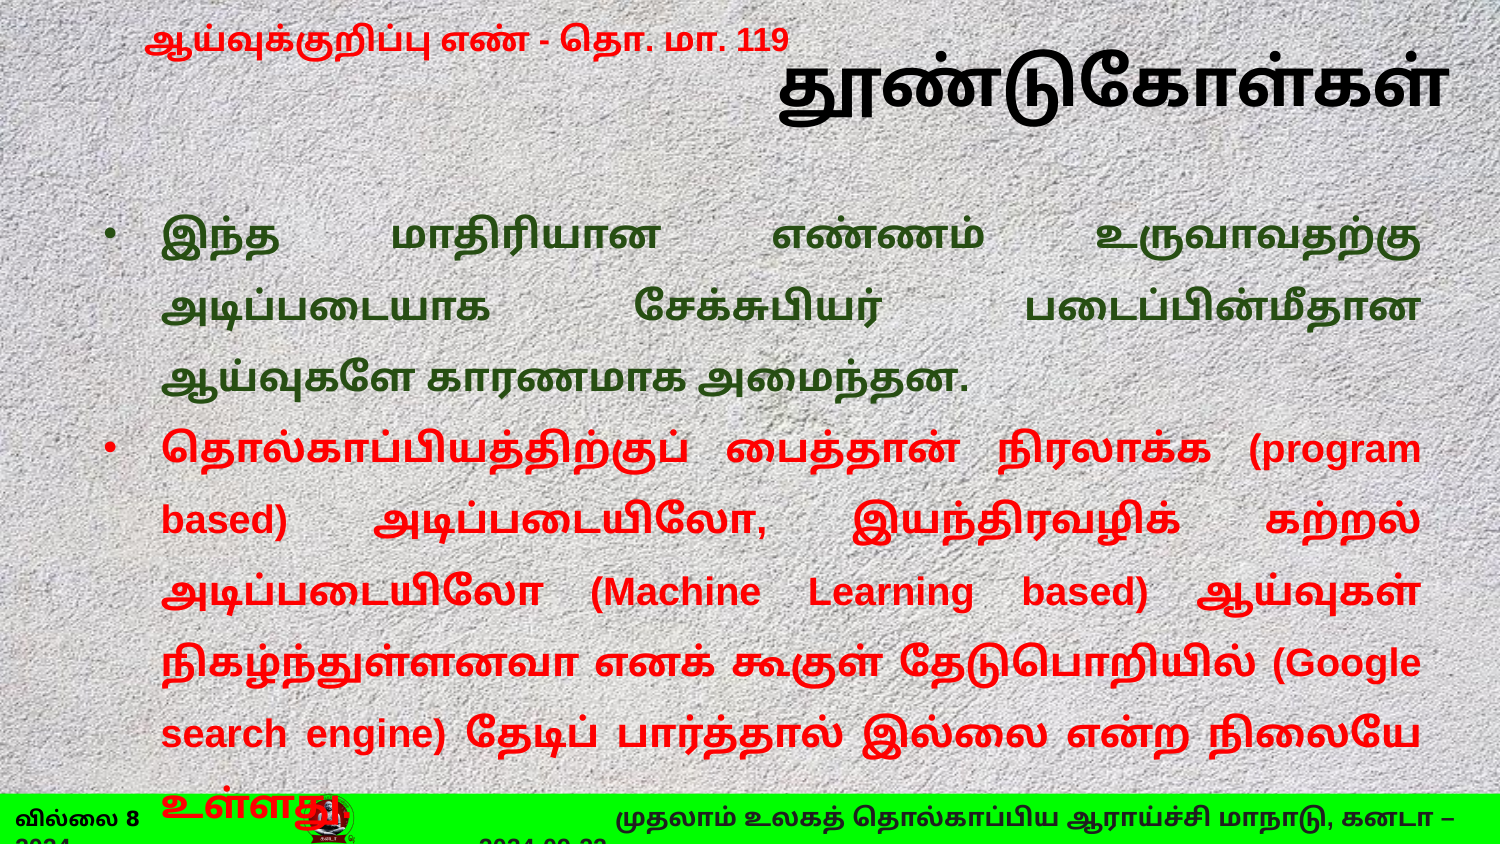

# தூண்டுகோள்கள்
இந்த மாதிரியான எண்ணம் உருவாவதற்கு அடிப்படையாக சேக்சுபியர் படைப்பின்மீதான ஆய்வுகளே காரணமாக அமைந்தன.
தொல்காப்பியத்திற்குப் பைத்தான் நிரலாக்க (program based) அடிப்படையிலோ, இயந்திரவழிக் கற்றல் அடிப்படையிலோ (Machine Learning based) ஆய்வுகள் நிகழ்ந்துள்ளனவா எனக் கூகுள் தேடுபொறியில் (Google search engine) தேடிப் பார்த்தால் இல்லை என்ற நிலையே உள்ளது.
சேக்சுபியர் சார்ந்த படைப்புமீதான ஆய்வினைத் தேடிப்பார்த்தால் மிகுதியாக உள்ளன.